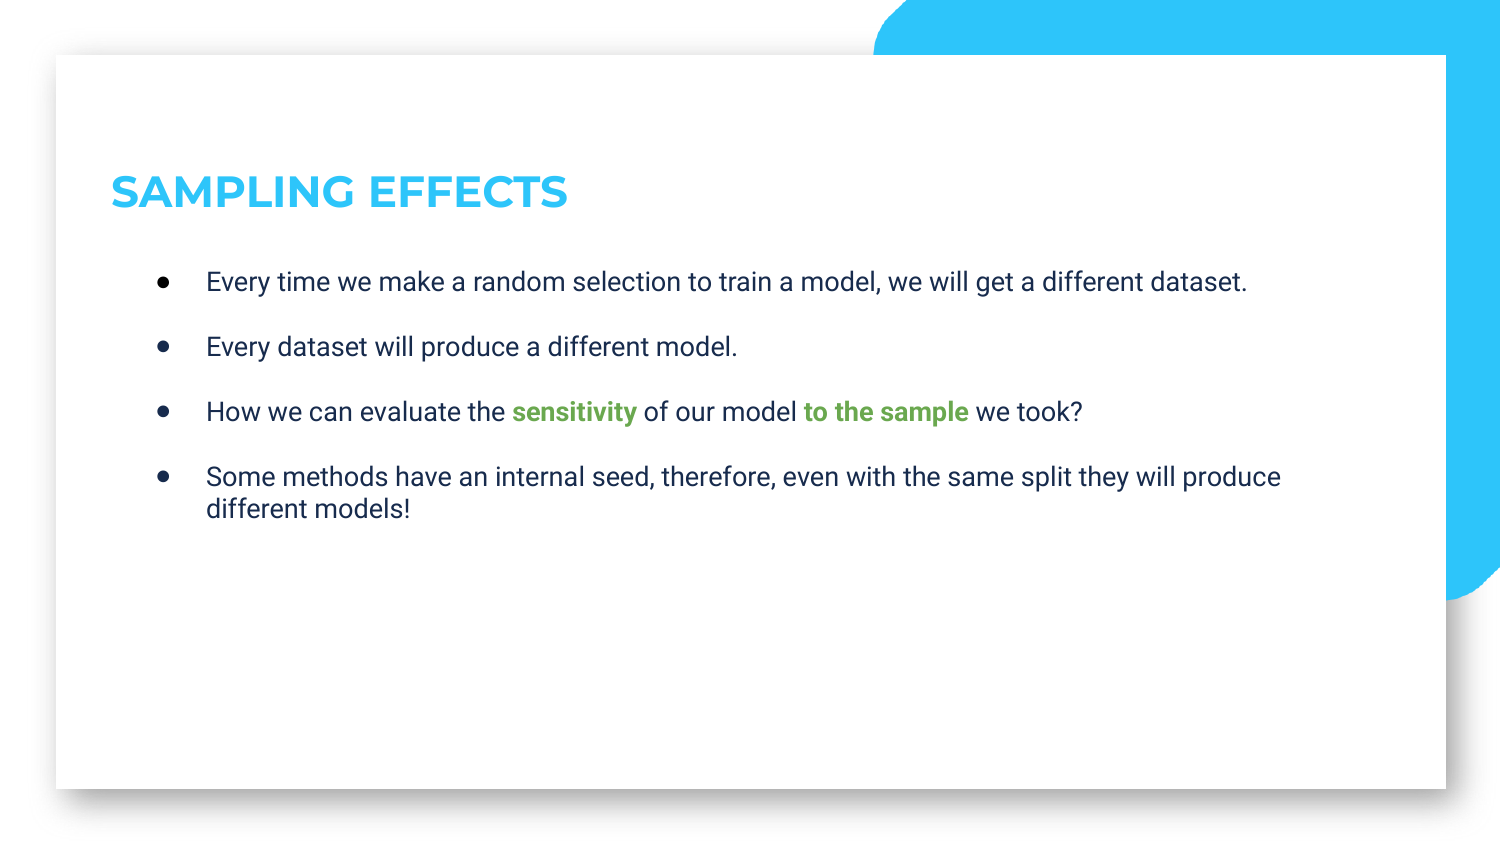

SAMPLING EFFECTS
Every time we make a random selection to train a model, we will get a different dataset.

Every dataset will produce a different model.

How we can evaluate the sensitivity of our model to the sample we took?

Some methods have an internal seed, therefore, even with the same split they will produce different models!